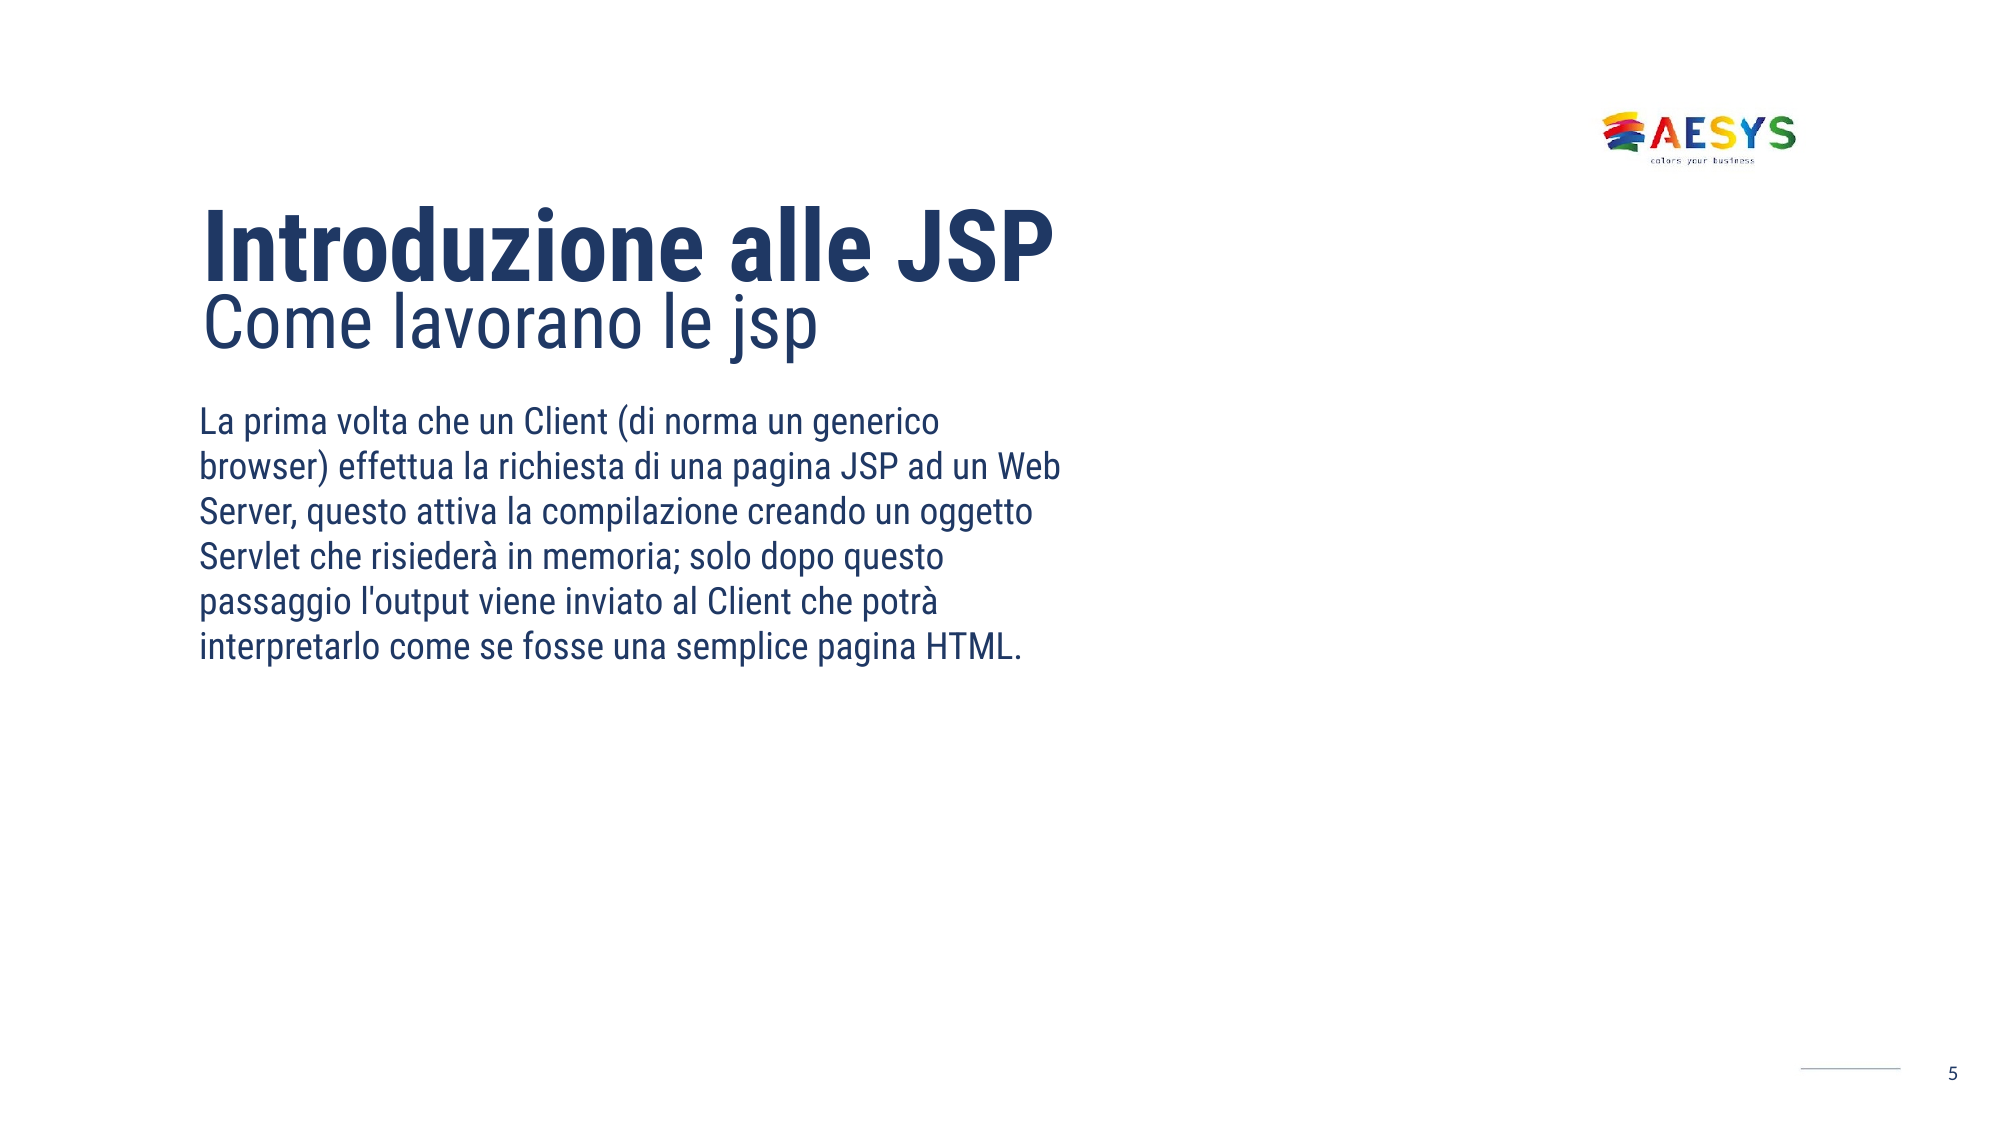

# Introduzione alle JSP Come lavorano le jsp
La prima volta che un Client (di norma un generico browser) effettua la richiesta di una pagina JSP ad un Web Server, questo attiva la compilazione creando un oggetto
Servlet che risiederà in memoria; solo dopo questo passaggio l'output viene inviato al Client che potrà interpretarlo come se fosse una semplice pagina HTML.

5